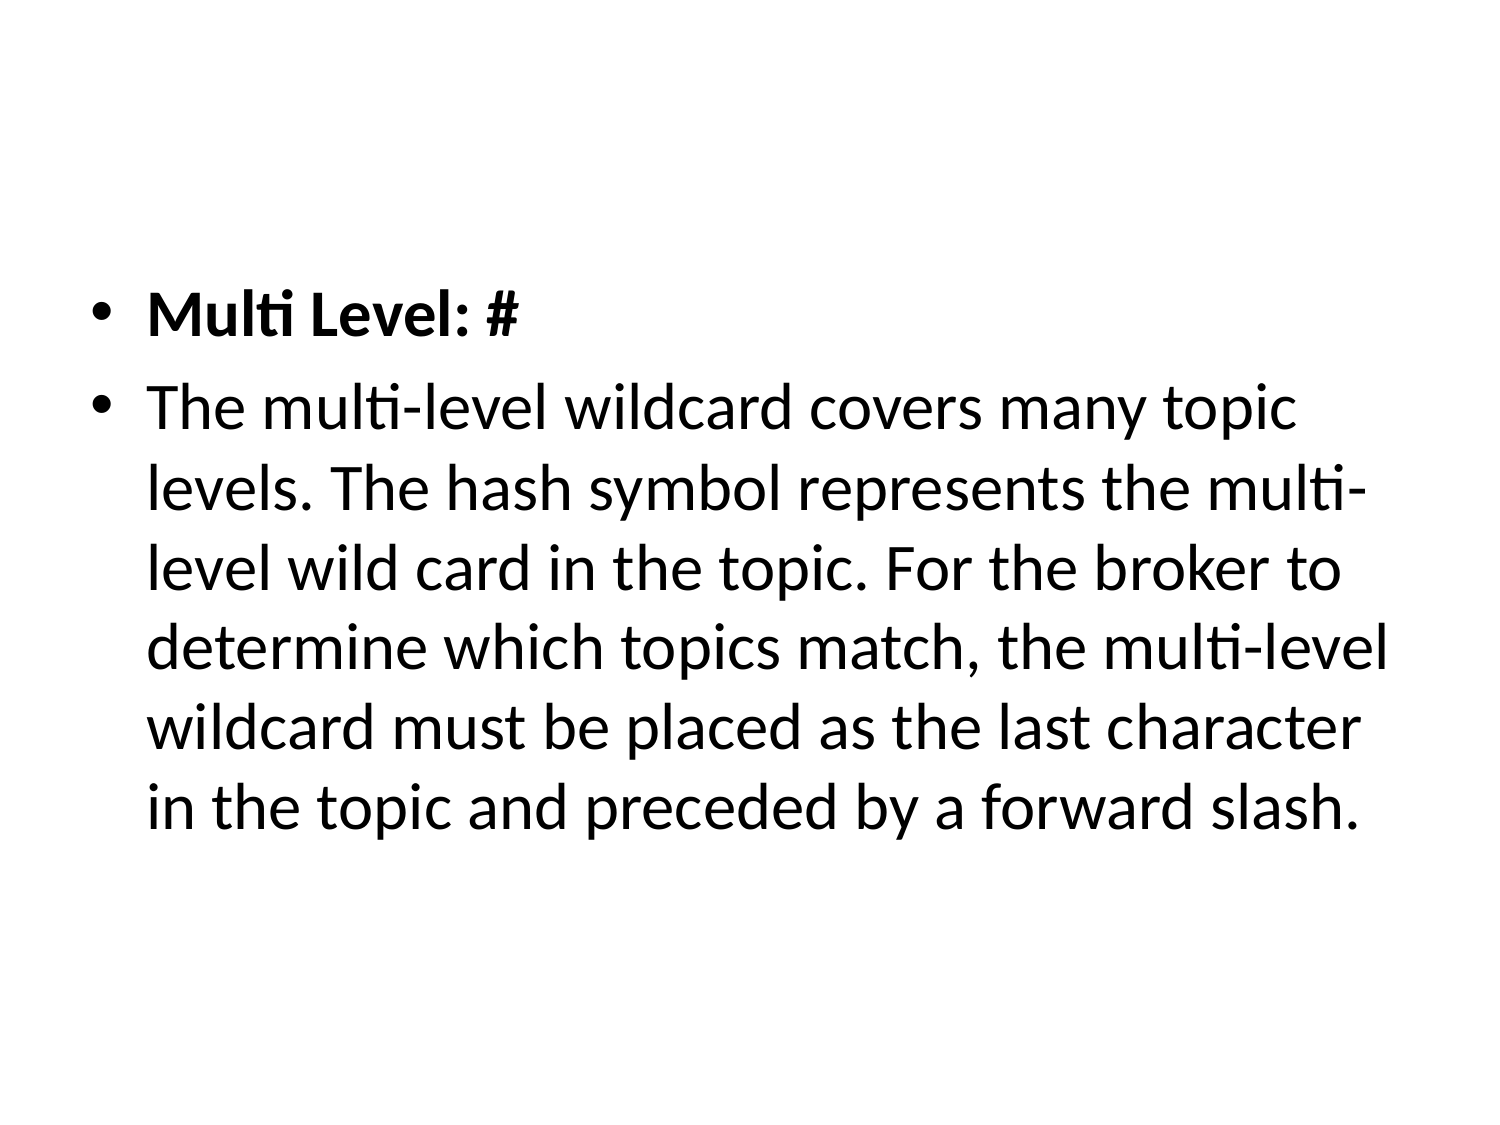

#
Multi Level: #
The multi-level wildcard covers many topic levels. The hash symbol represents the multi-level wild card in the topic. For the broker to determine which topics match, the multi-level wildcard must be placed as the last character in the topic and preceded by a forward slash.